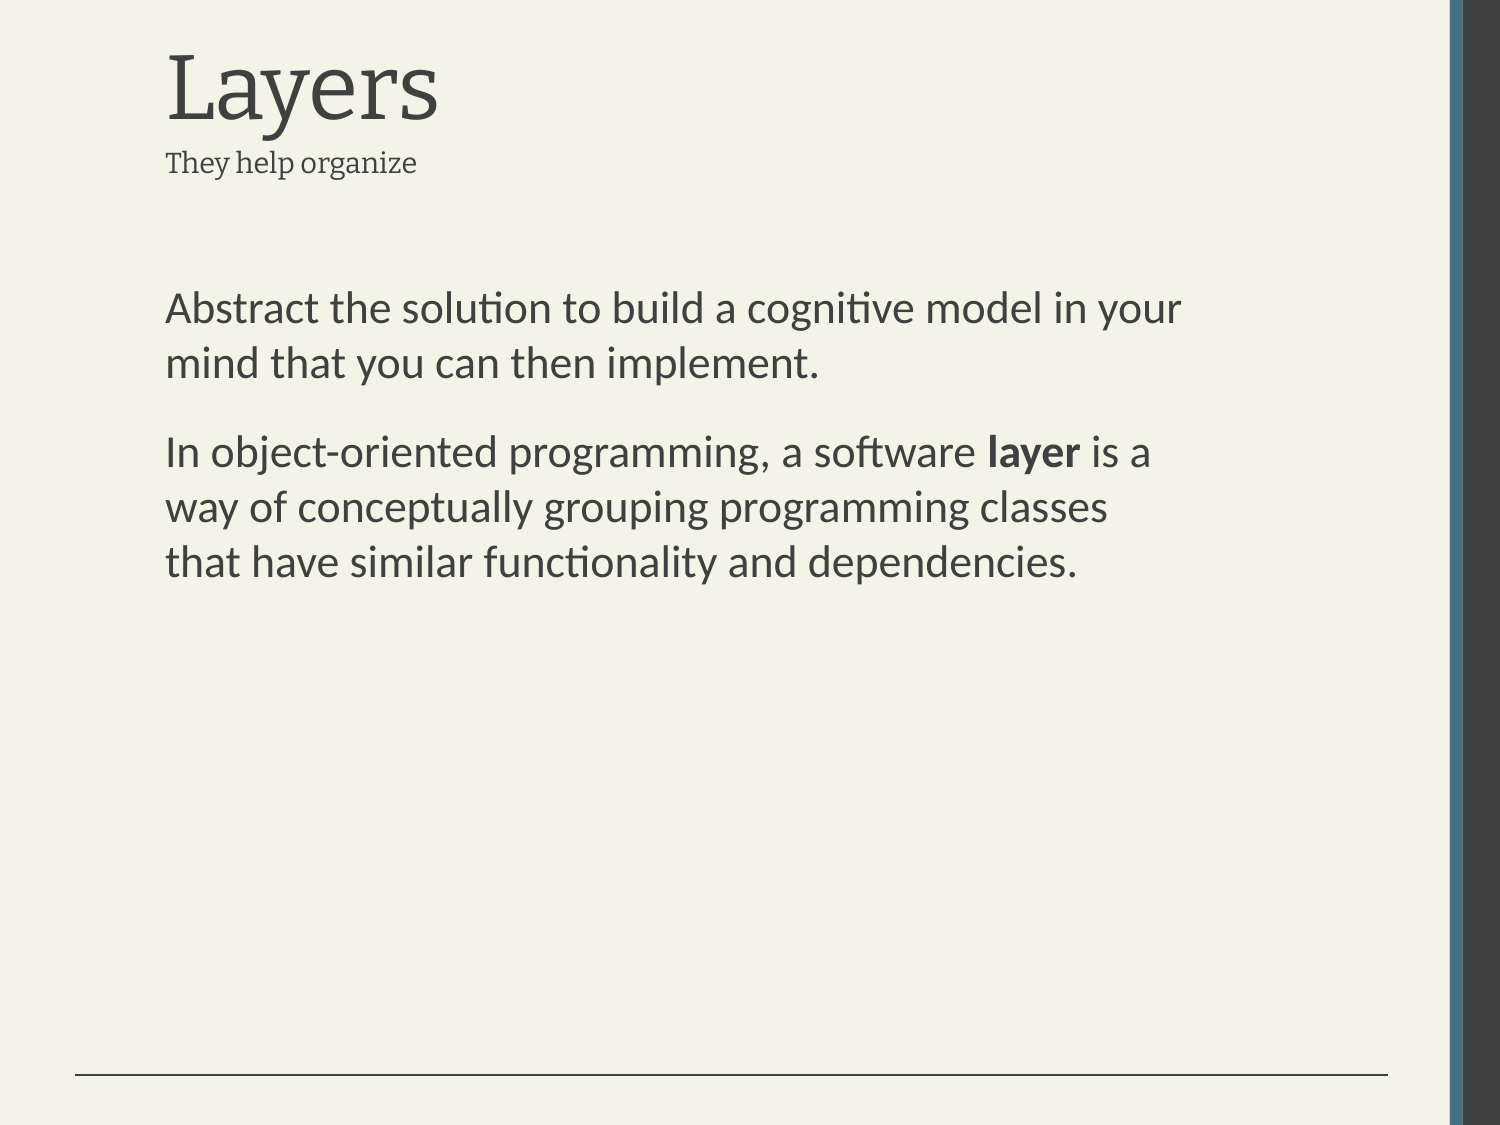

# Layers
They help organize
Abstract the solution to build a cognitive model in your mind that you can then implement.
In object-oriented programming, a software layer is a way of conceptually grouping programming classes that have similar functionality and dependencies.